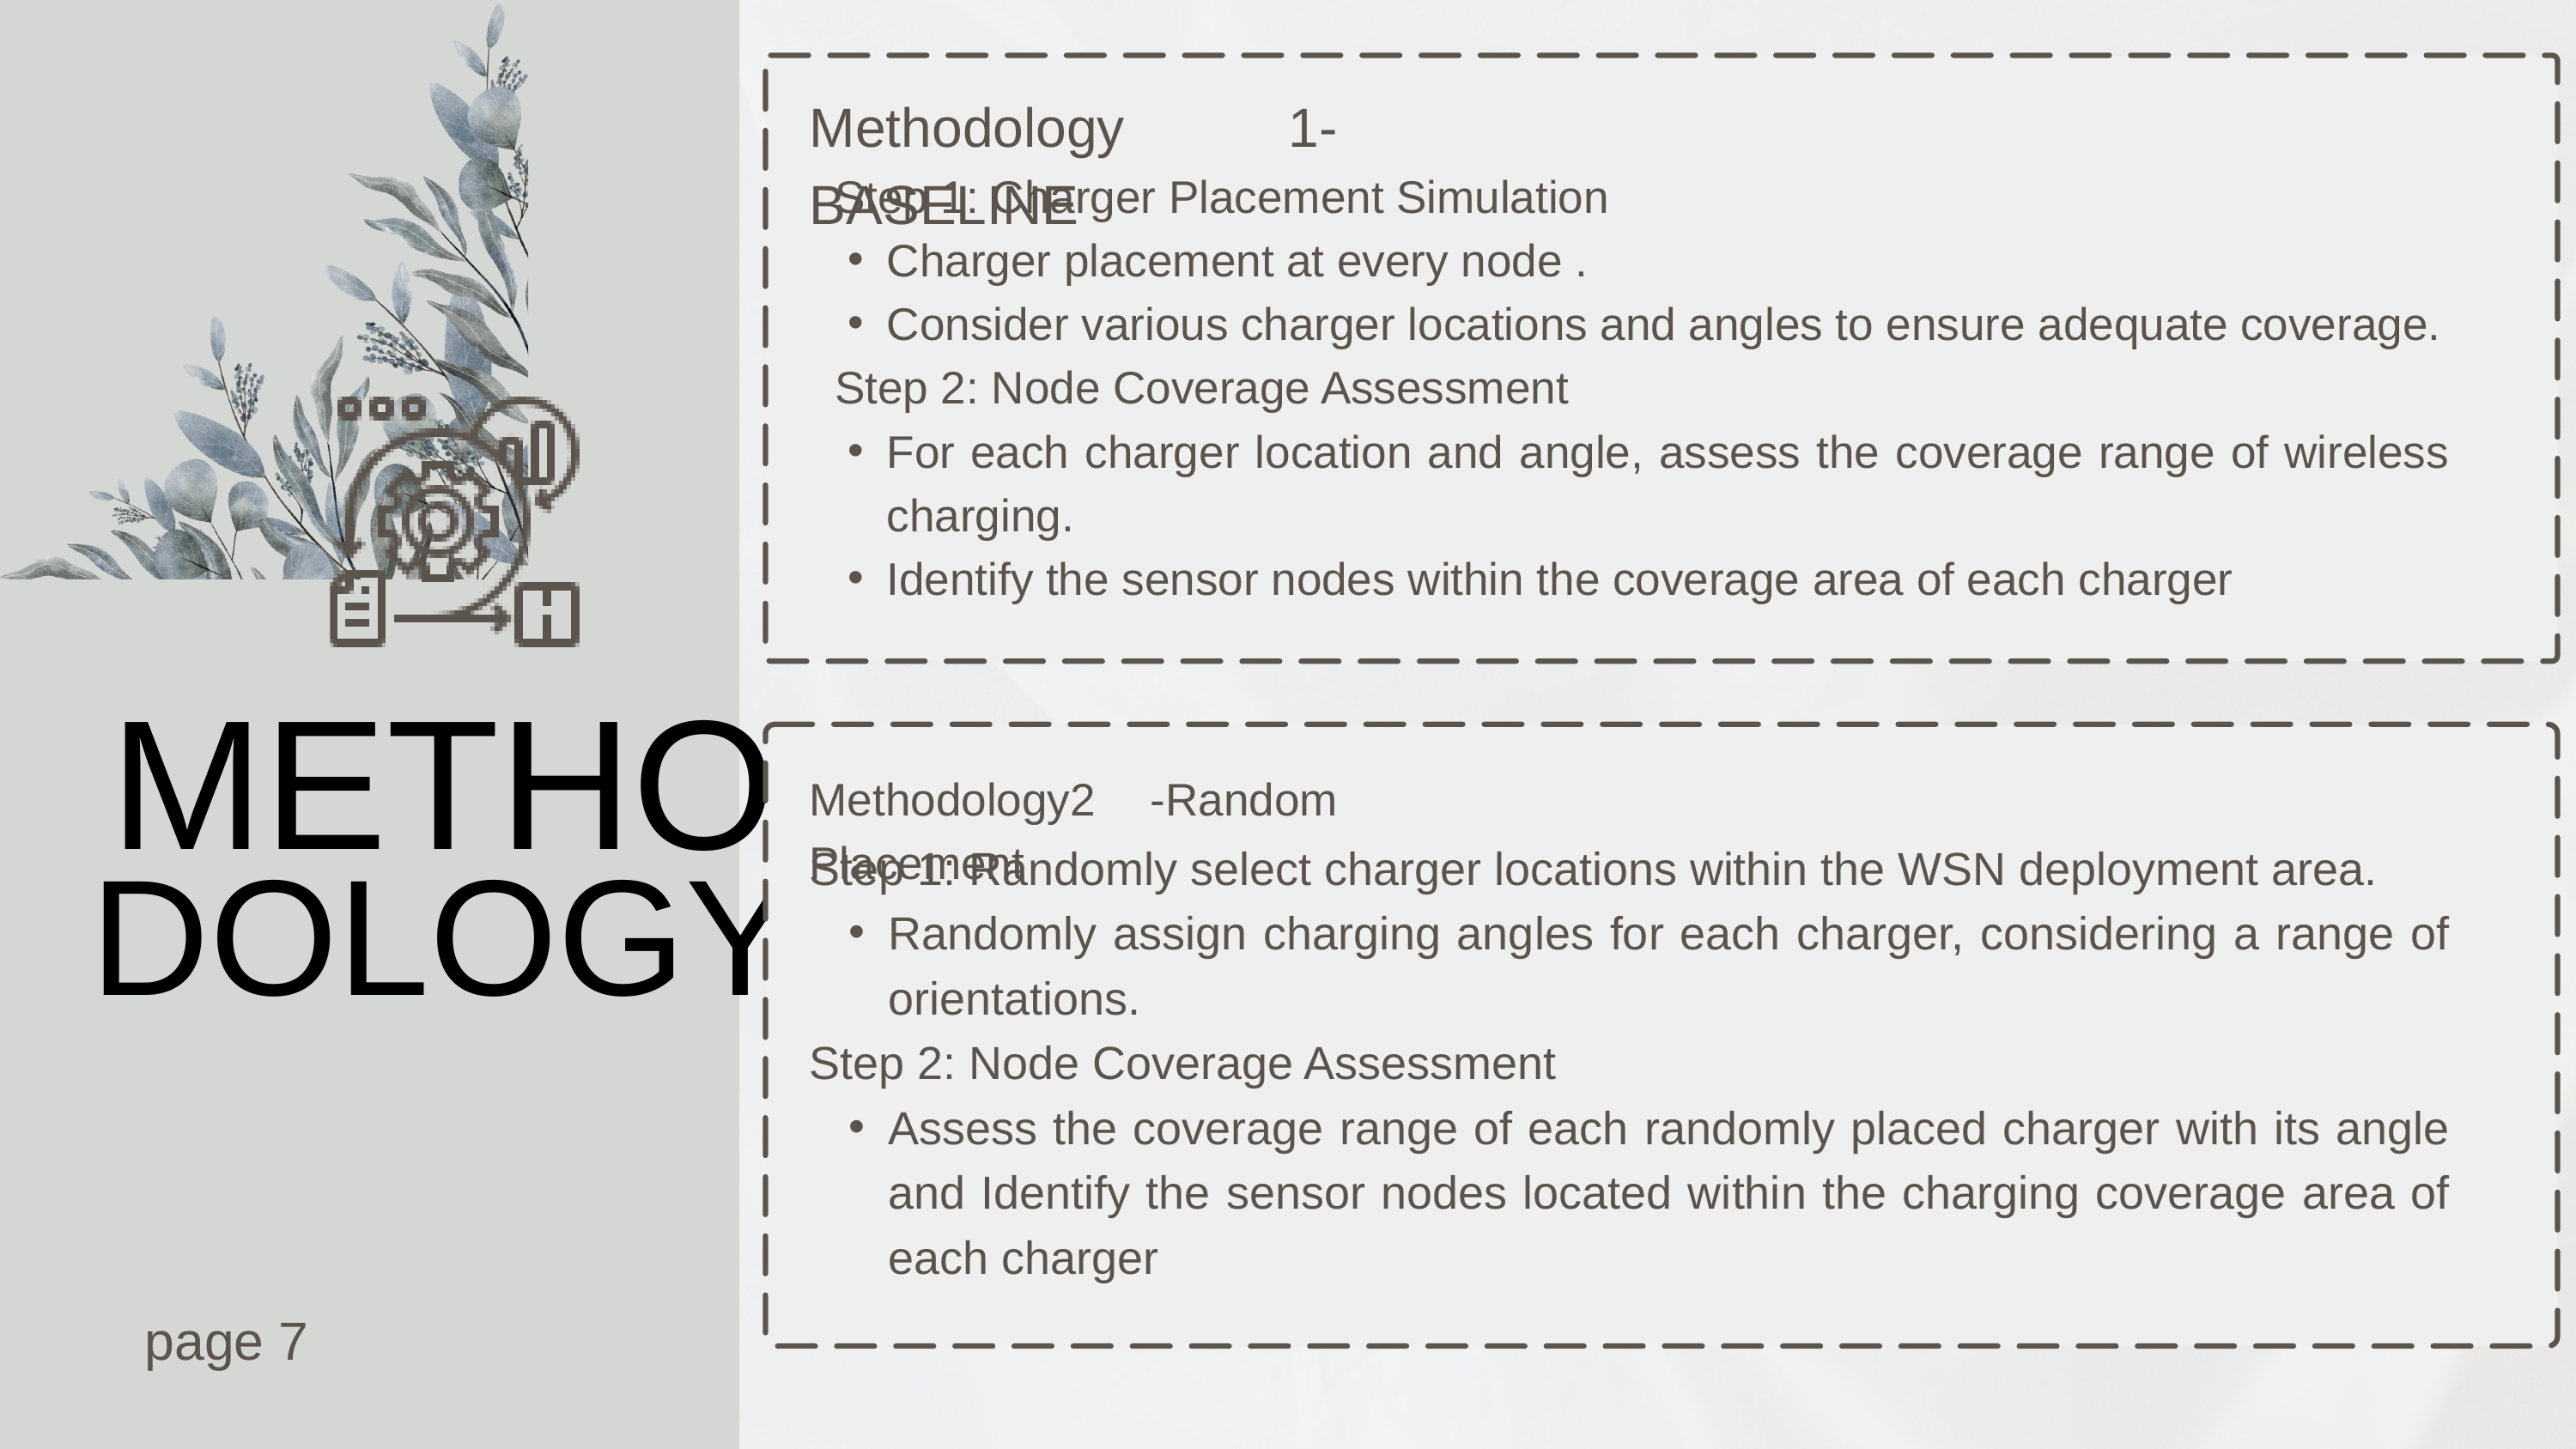

Methodology 1- BASELINE
  Step 1: Charger Placement Simulation
Charger placement at every node .
Consider various charger locations and angles to ensure adequate coverage.
  Step 2: Node Coverage Assessment
For each charger location and angle, assess the coverage range of wireless charging.
Identify the sensor nodes within the coverage area of each charger

Methodology2 -Random Placement
Step 1: Randomly select charger locations within the WSN deployment area.
Randomly assign charging angles for each charger, considering a range of orientations.
Step 2: Node Coverage Assessment
Assess the coverage range of each randomly placed charger with its angle and Identify the sensor nodes located within the charging coverage area of each charger

METHO
DOLOGY
page 7